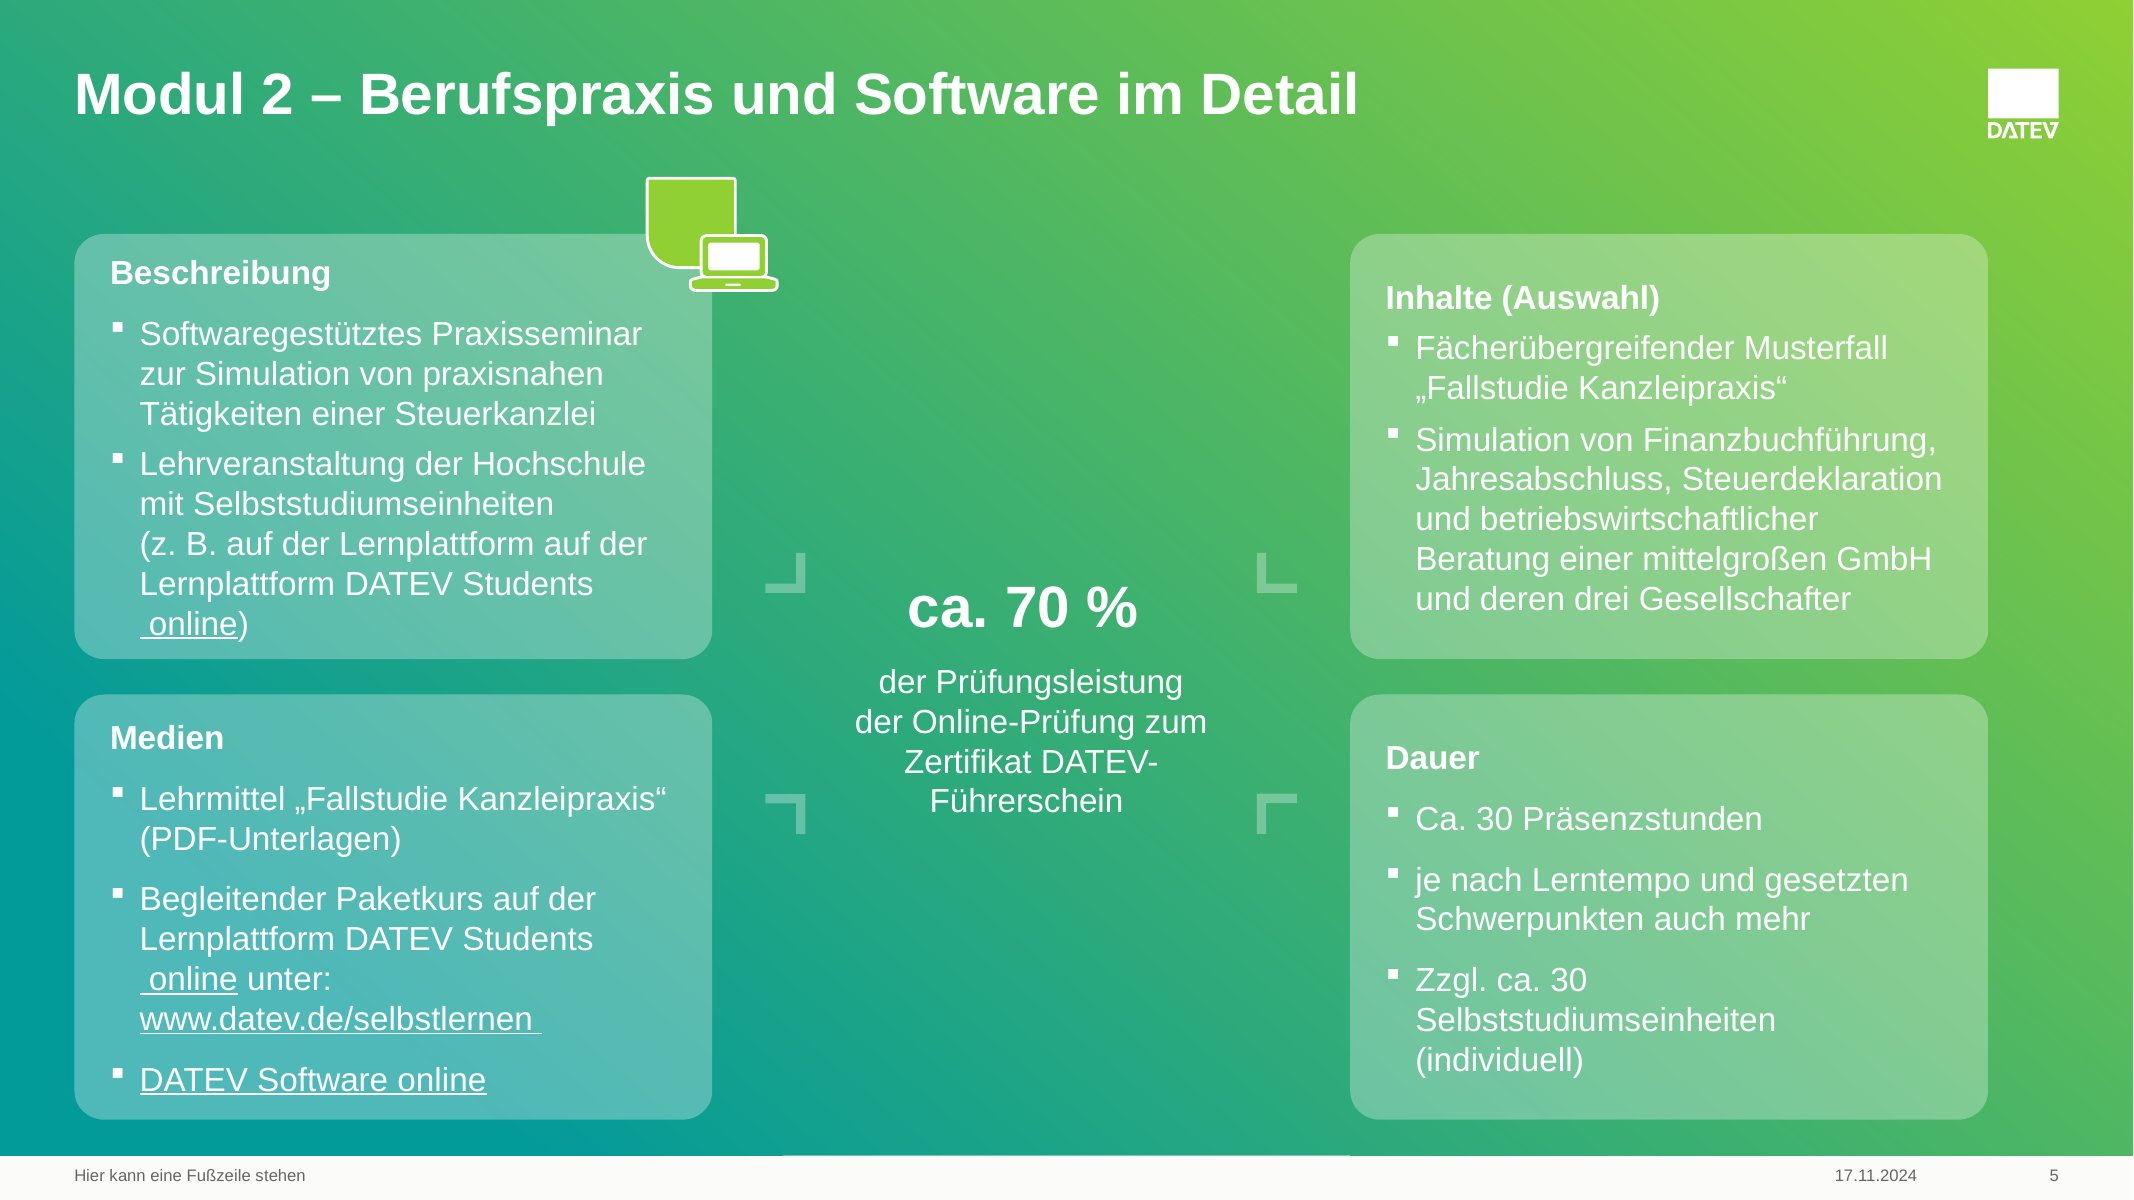

# Modul 2 – Berufspraxis und Software im Detail

Beschreibung
Softwaregestütztes Praxisseminar zur Simulation von praxisnahen Tätigkeiten einer Steuerkanzlei
Lehrveranstaltung der Hochschule mit Selbststudiumseinheiten
(z. B. auf der Lernplattform auf der Lernplattform DATEV Students online)
Inhalte (Auswahl)
Fächerübergreifender Musterfall „Fallstudie Kanzleipraxis“
Simulation von Finanzbuchführung, Jahresabschluss, Steuerdeklaration und betriebswirtschaftlicher Beratung einer mittelgroßen GmbH und deren drei Gesellschafter
ca. 70 %
der Prüfungsleistung der Online-Prüfung zum Zertifikat DATEV-Führerschein

Medien
Lehrmittel „Fallstudie Kanzleipraxis“ (PDF-Unterlagen)
Begleitender Paketkurs auf der Lernplattform DATEV Students online unter:
www.datev.de/selbstlernen
DATEV Software online
Dauer
Ca. 30 Präsenzstunden
je nach Lerntempo und gesetzten Schwerpunkten auch mehr
Zzgl. ca. 30 Selbststudiumseinheiten
(individuell)
Hier kann eine Fußzeile stehen
17.11.2024
5